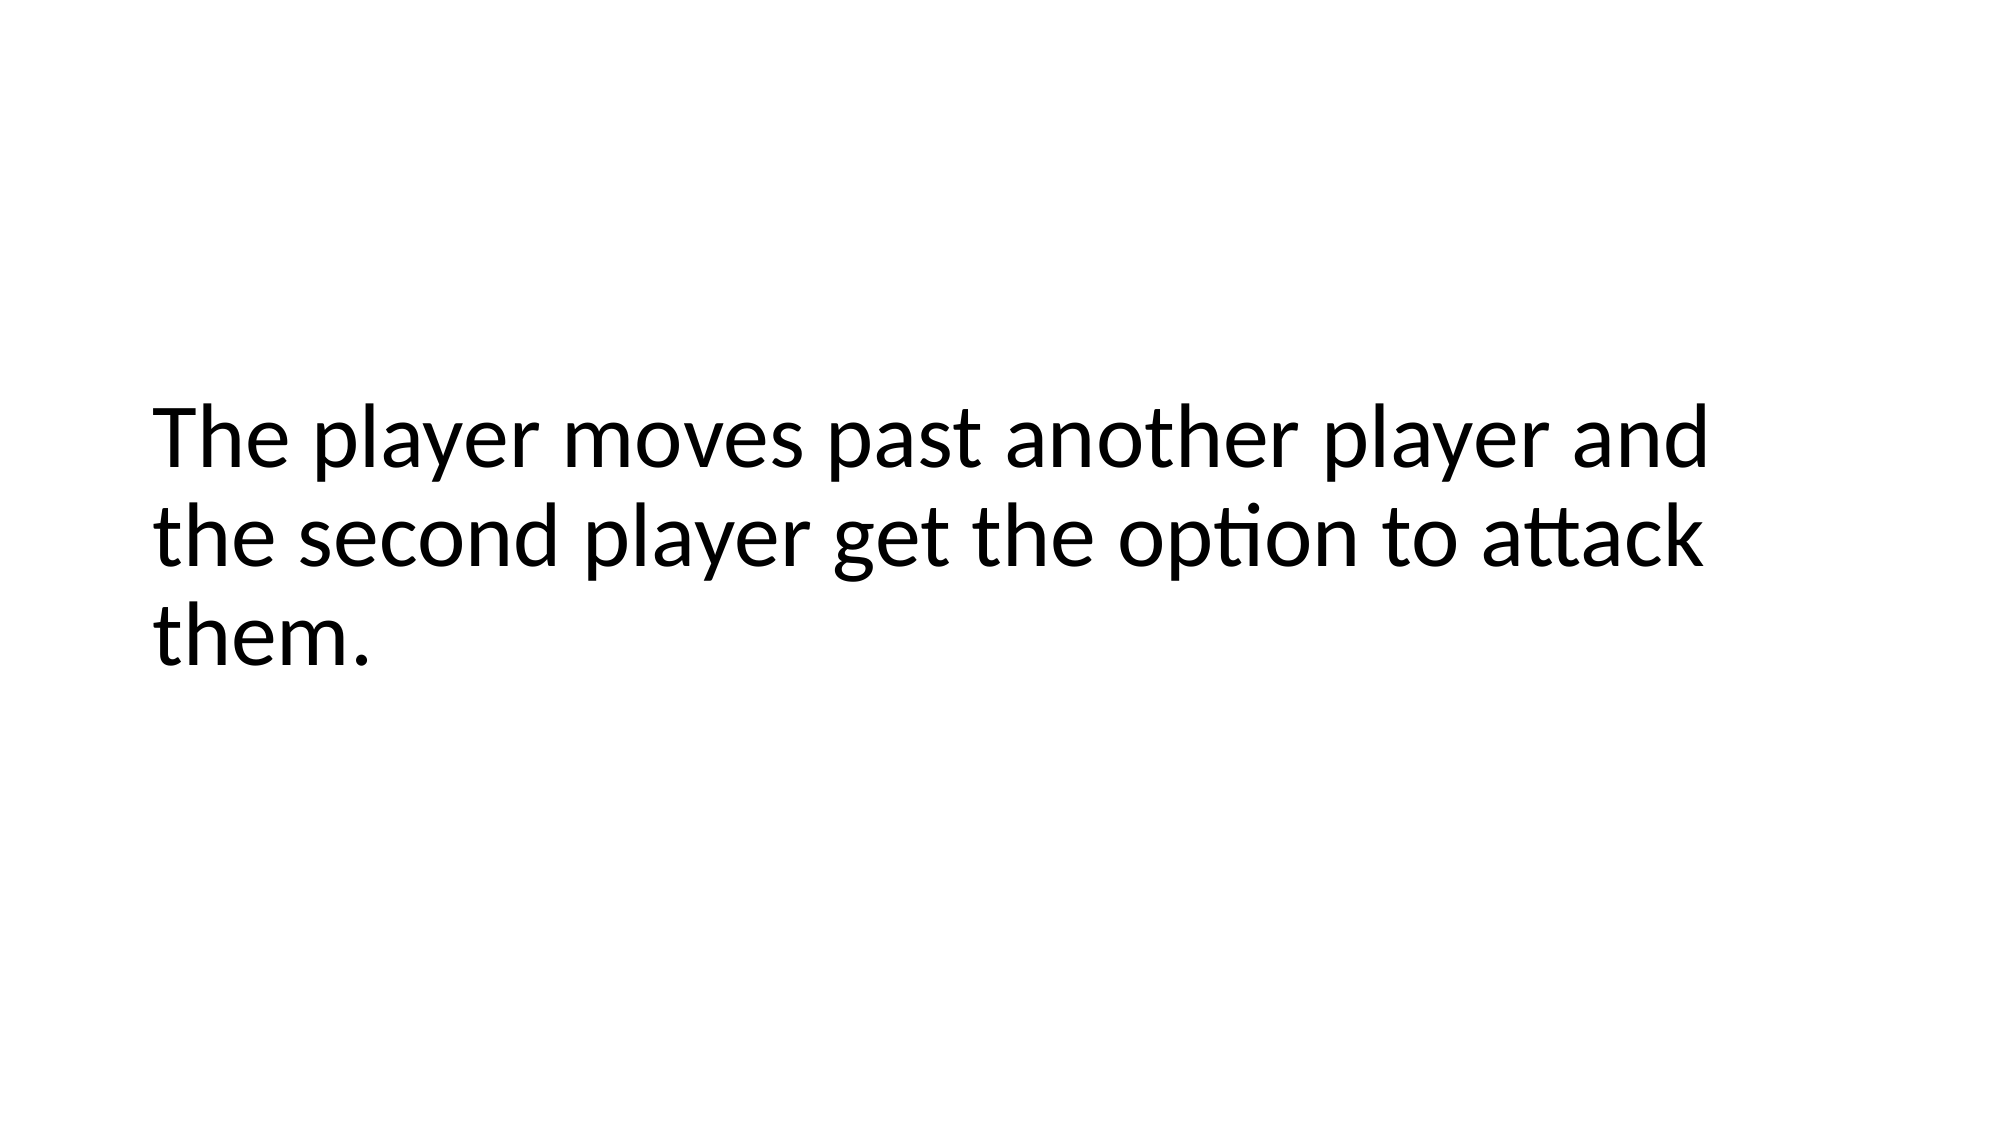

# The player moves past another player and the second player get the option to attack them.